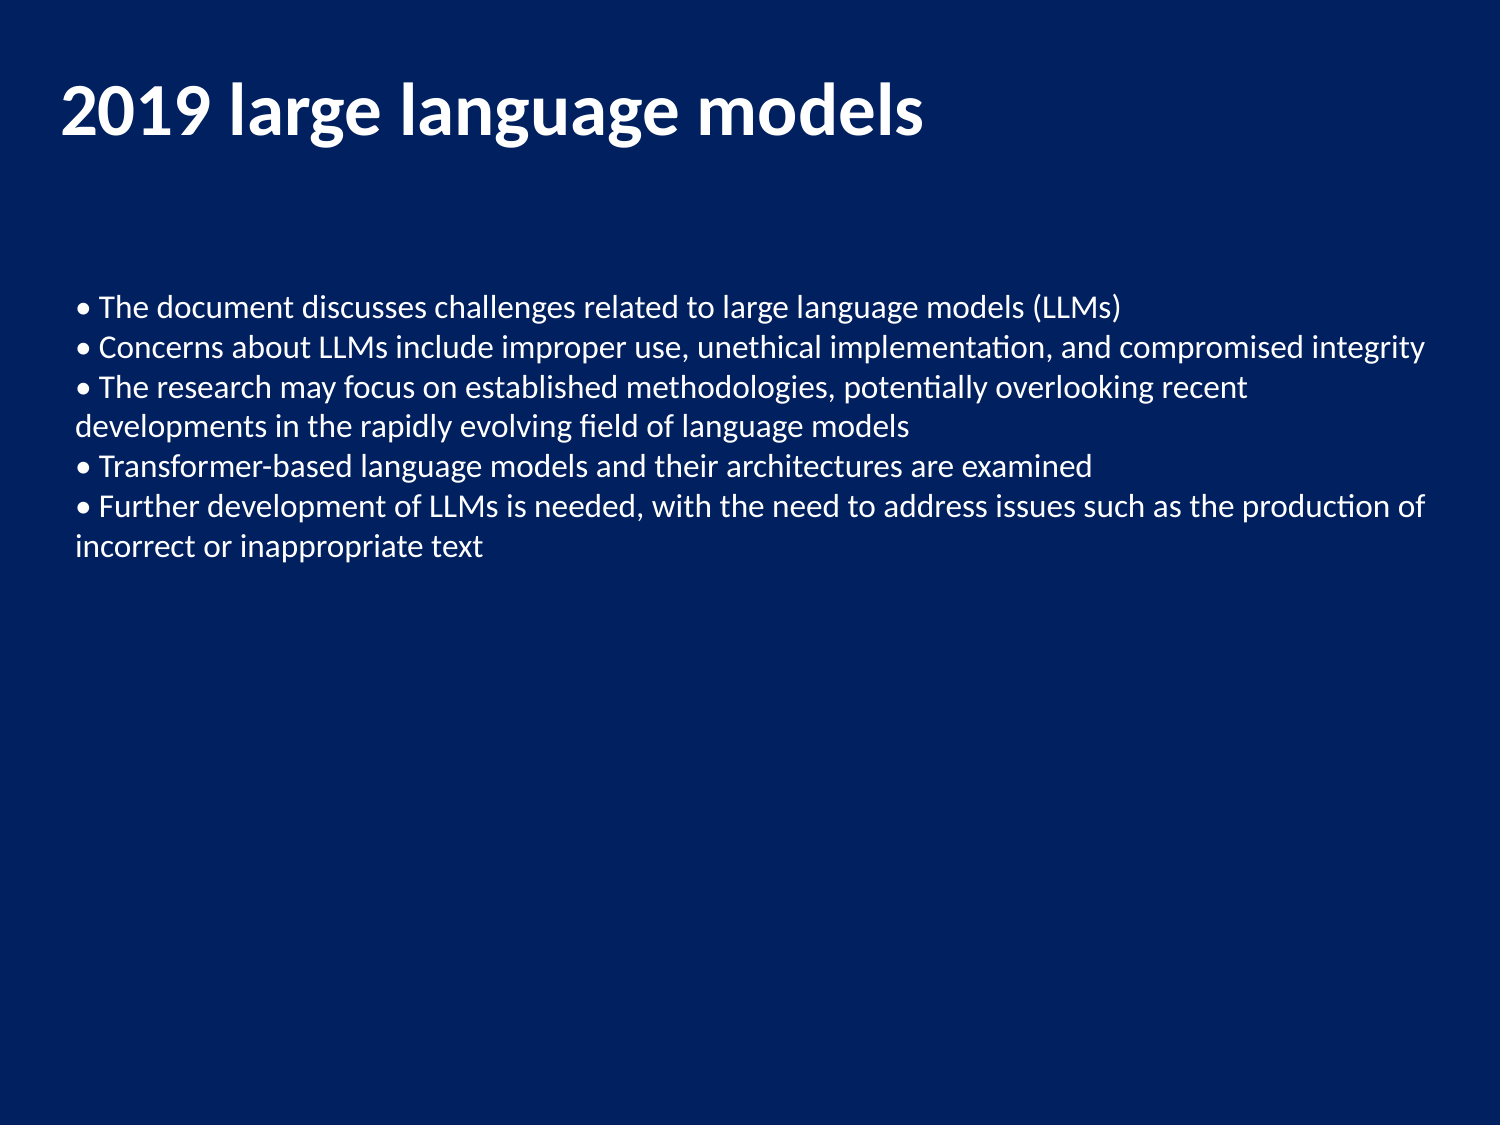

2019 large language models
• The document discusses challenges related to large language models (LLMs)
• Concerns about LLMs include improper use, unethical implementation, and compromised integrity
• The research may focus on established methodologies, potentially overlooking recent developments in the rapidly evolving field of language models
• Transformer-based language models and their architectures are examined
• Further development of LLMs is needed, with the need to address issues such as the production of incorrect or inappropriate text